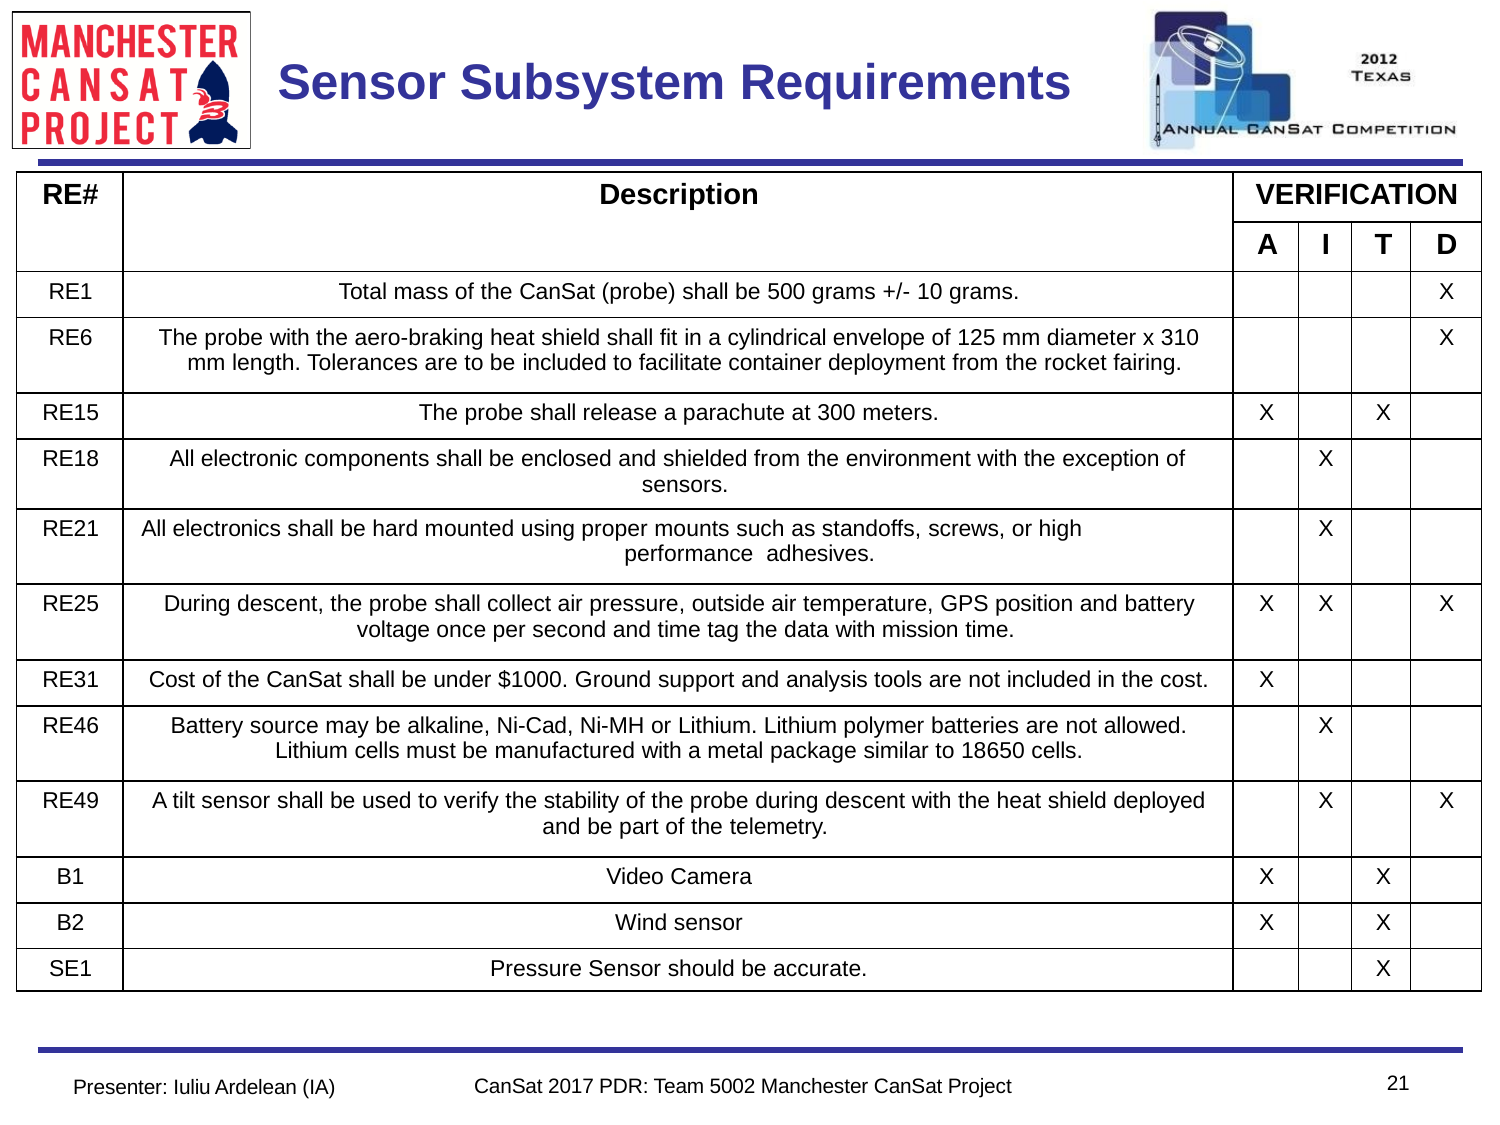

Team Logo
Here
(If You Want)

# Sensor Subsystem Requirements

| RE# | Description | VERIFICATION |  |  |  |
| --- | --- | --- | --- | --- | --- |
|  |  | A | I | T | D |
| RE1 | Total mass of the CanSat (probe) shall be 500 grams +/- 10 grams. |  |  |  | X |
| RE6 | The probe with the aero-braking heat shield shall fit in a cylindrical envelope of 125 mm diameter x 310 mm length. Tolerances are to be included to facilitate container deployment from the rocket fairing. |  |  |  | X |
| RE15 | The probe shall release a parachute at 300 meters. | X |  | X |  |
| RE18 | All electronic components shall be enclosed and shielded from the environment with the exception of sensors. |  | X |  |  |
| RE21 | All electronics shall be hard mounted using proper mounts such as standoffs, screws, or high performance adhesives. |  | X |  |  |
| RE25 | During descent, the probe shall collect air pressure, outside air temperature, GPS position and battery voltage once per second and time tag the data with mission time. | X | X |  | X |
| RE31 | Cost of the CanSat shall be under $1000. Ground support and analysis tools are not included in the cost. | X |  |  |  |
| RE46 | Battery source may be alkaline, Ni-Cad, Ni-MH or Lithium. Lithium polymer batteries are not allowed. Lithium cells must be manufactured with a metal package similar to 18650 cells. |  | X |  |  |
| RE49 | A tilt sensor shall be used to verify the stability of the probe during descent with the heat shield deployed and be part of the telemetry. |  | X |  | X |
| B1 | Video Camera | X |  | X |  |
| B2 | Wind sensor | X |  | X |  |
| SE1 | Pressure Sensor should be accurate. |  |  | X |  |
21
CanSat 2017 PDR: Team 5002 Manchester CanSat Project
Presenter: Iuliu Ardelean (IA)